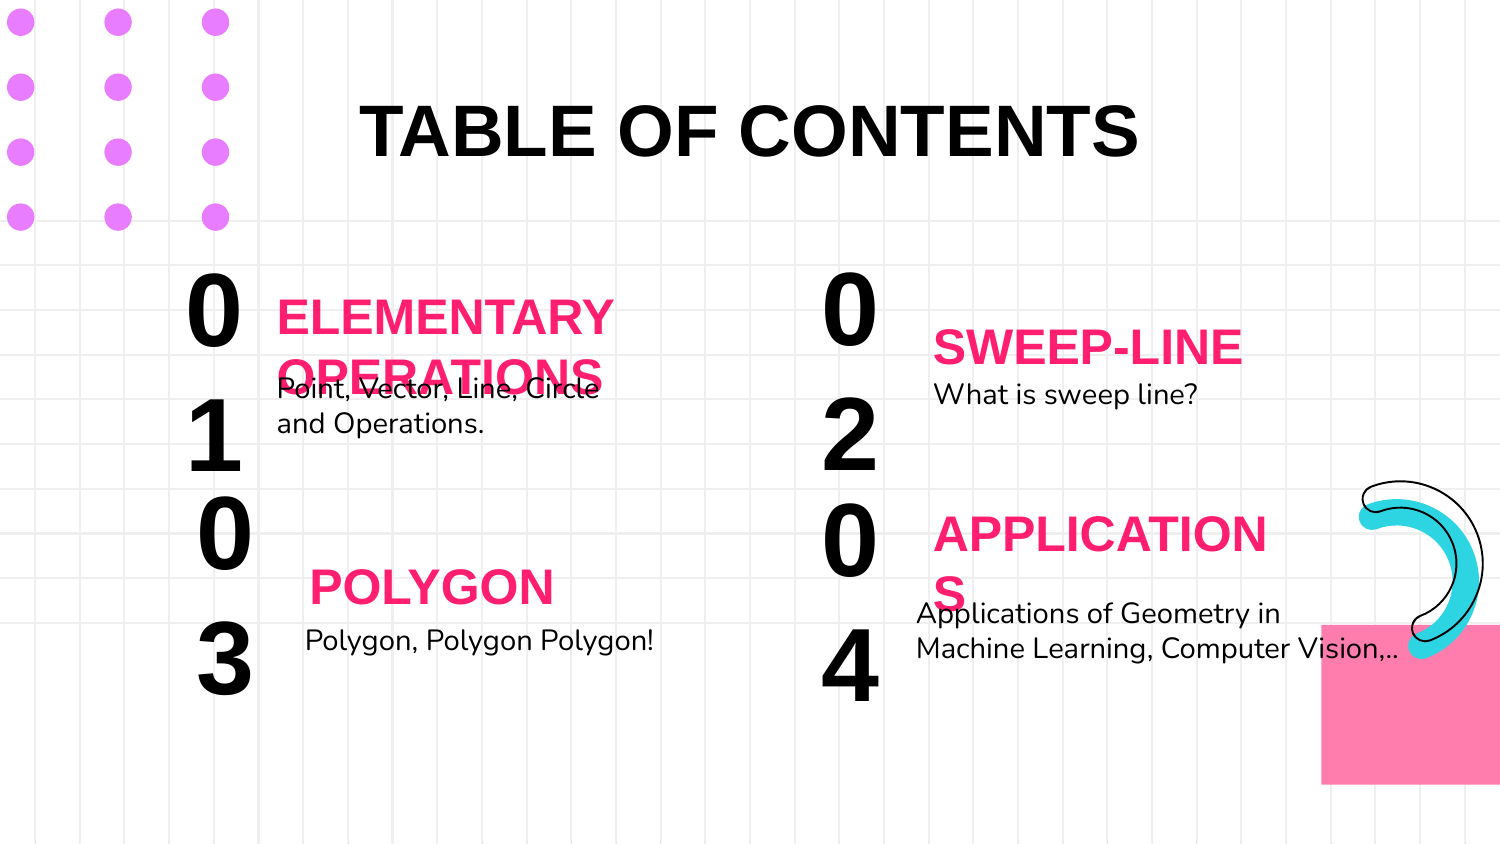

TABLE OF CONTENTS
# ELEMENTARY OPERATIONS
SWEEP-LINE
02
01
What is sweep line?
Point, Vector, Line, Circle and Operations.

APPLICATIONS
03
POLYGON
04
Applications of Geometry in
Machine Learning, Computer Vision,..
Polygon, Polygon Polygon!